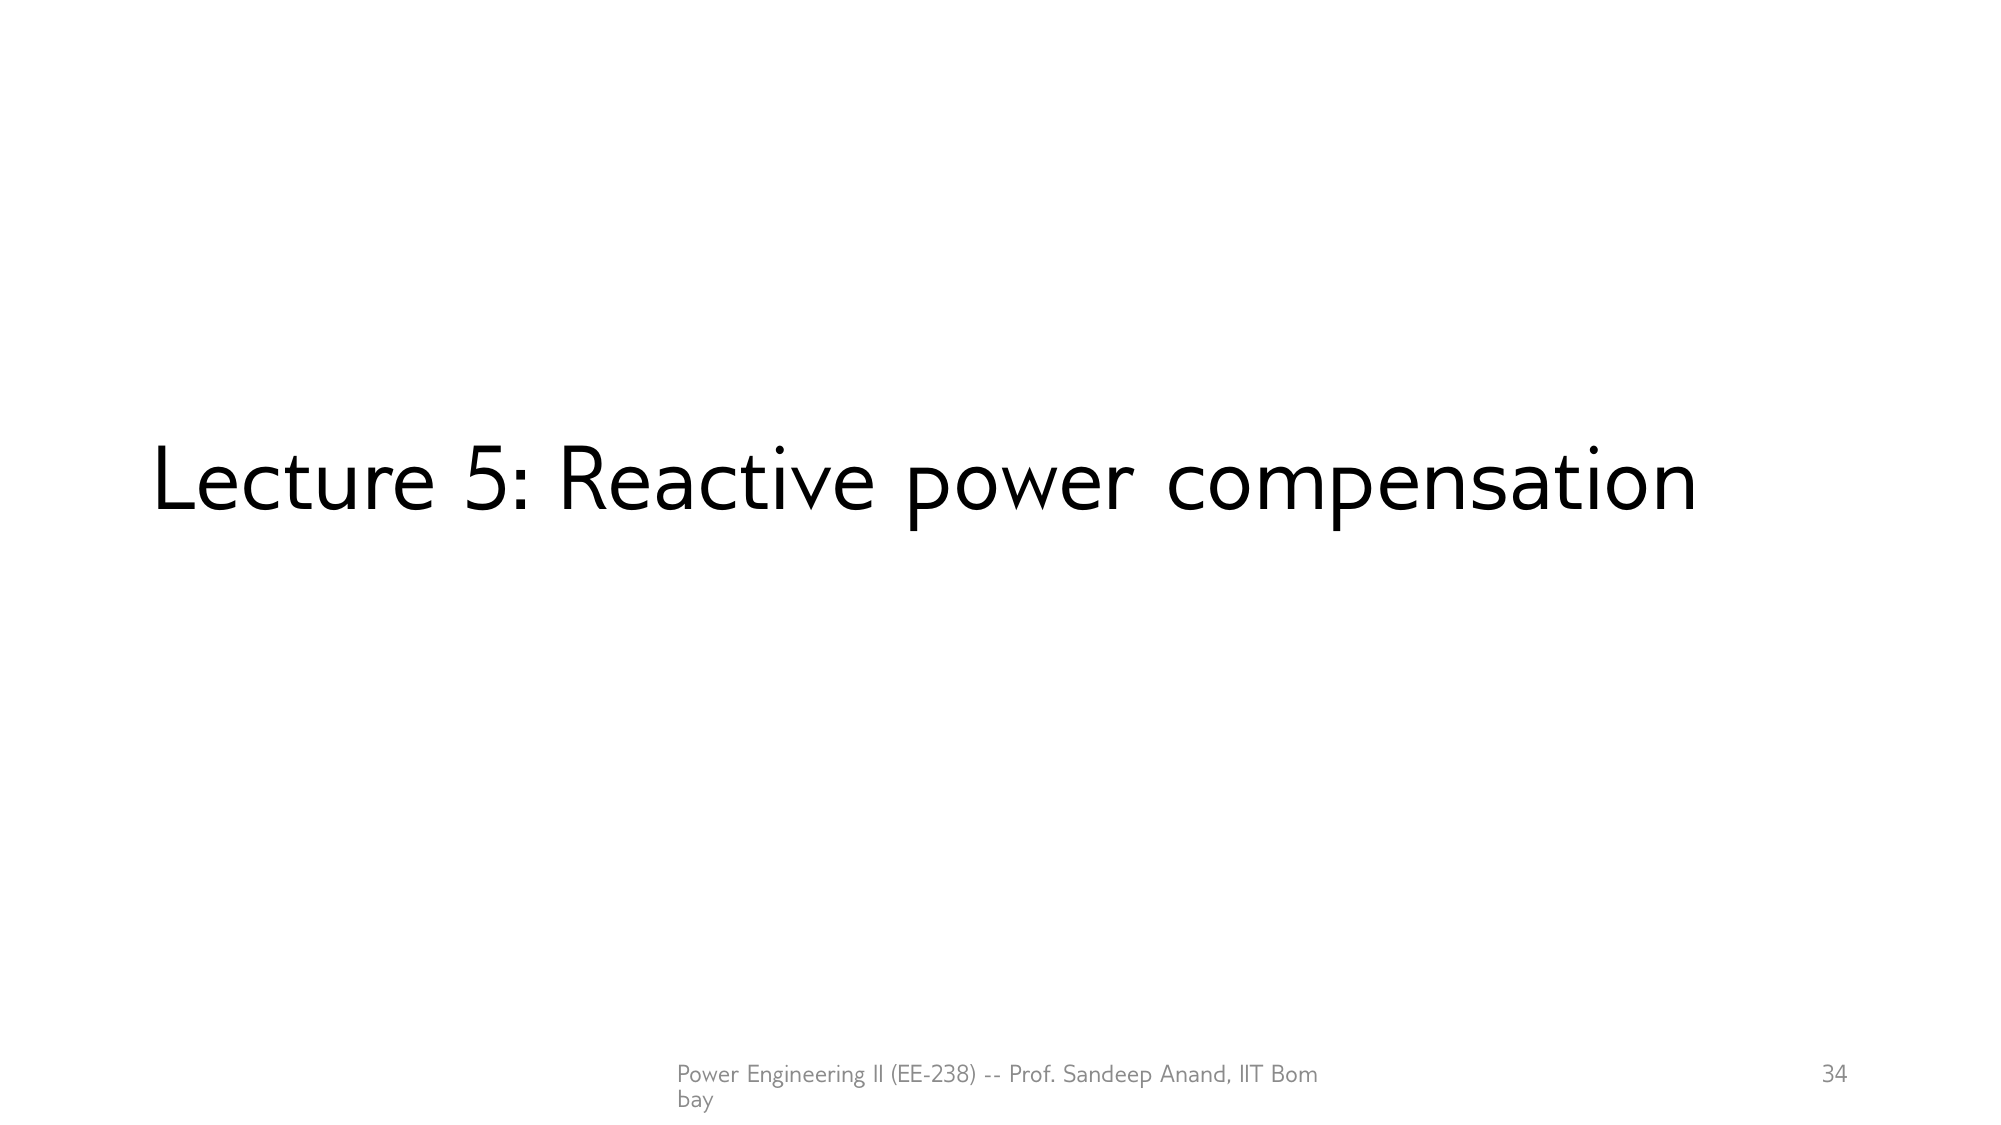

# Lecture 5: Reactive power compensation
Power Engineering II (EE-238) -- Prof. Sandeep Anand, IIT Bombay
34